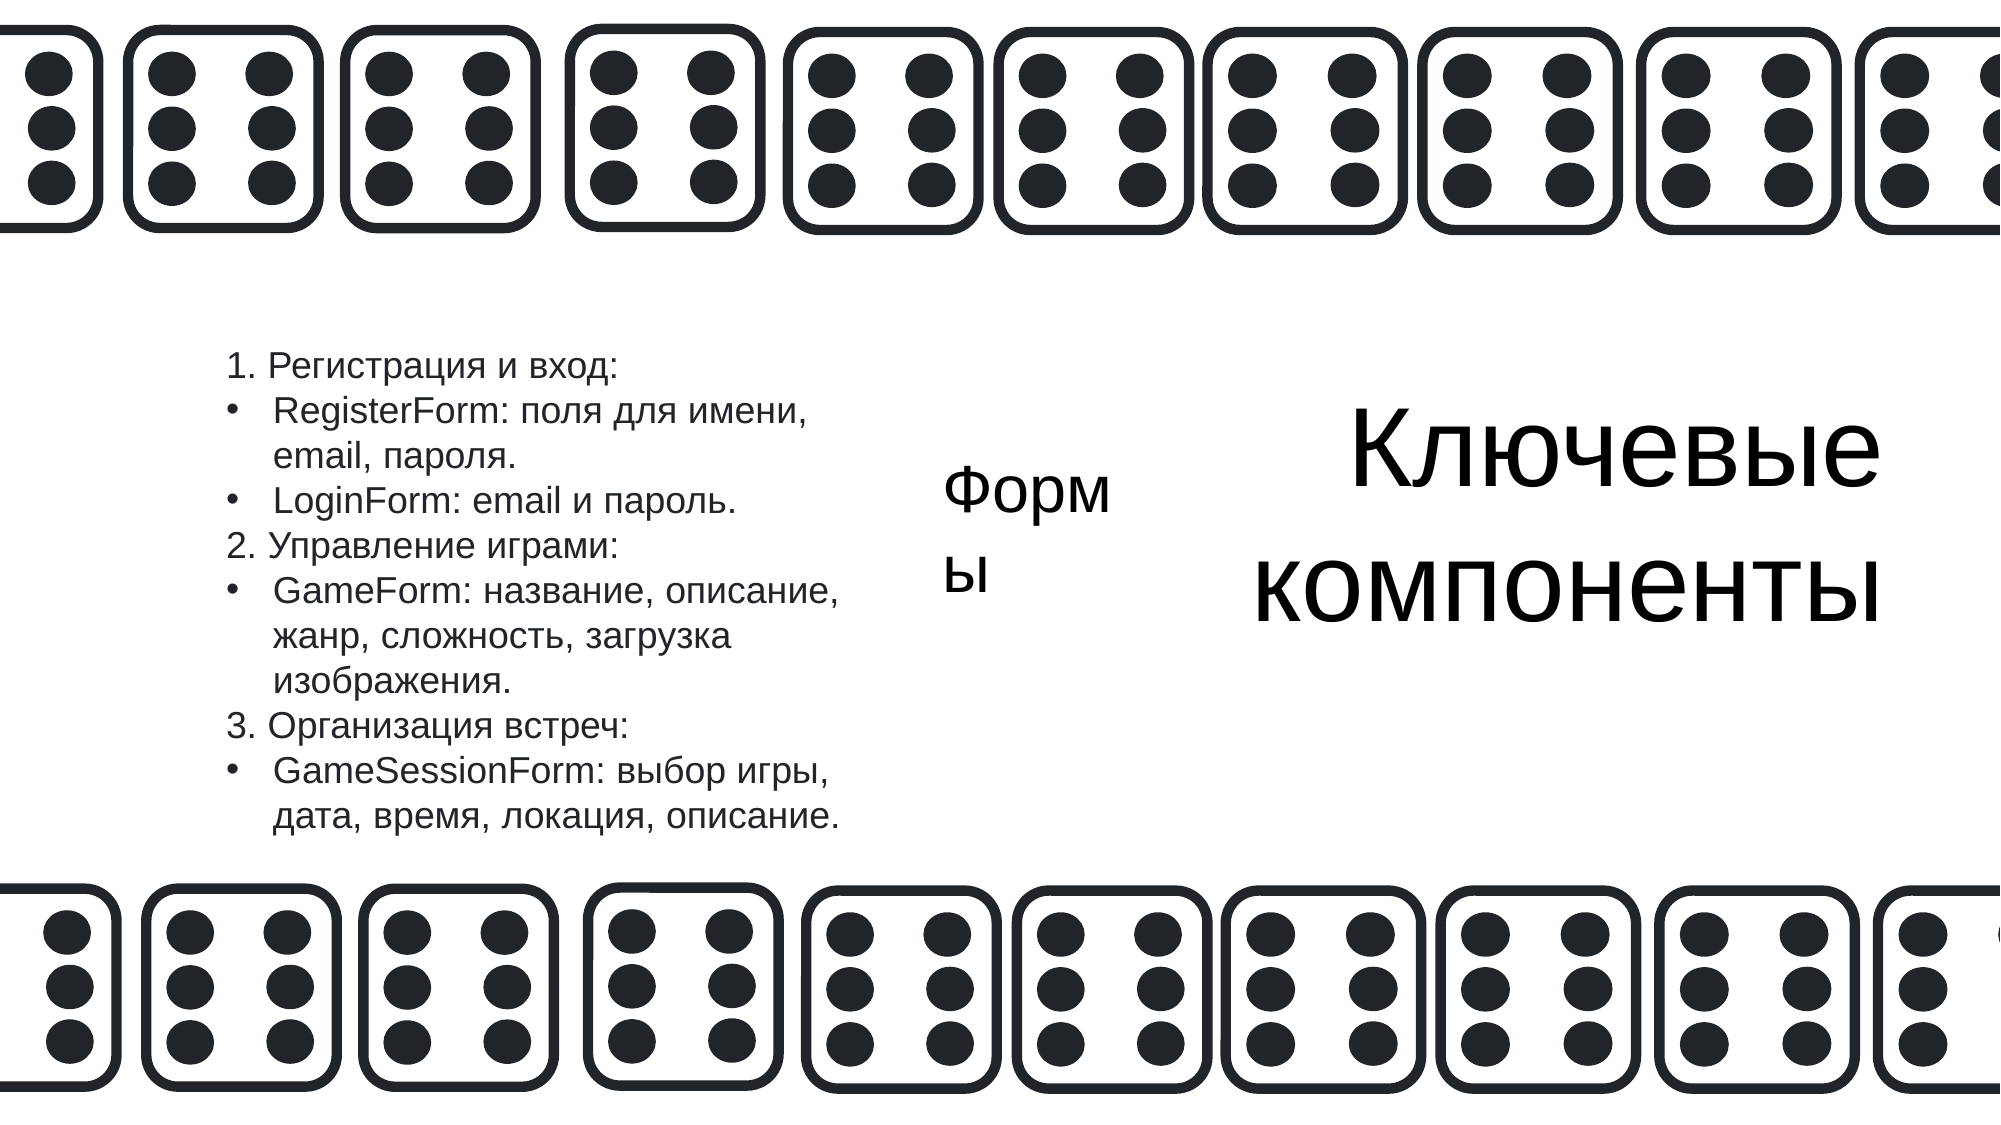

1. Регистрация и вход:
RegisterForm: поля для имени, email, пароля.
LoginForm: email и пароль.
2. Управление играми:
GameForm: название, описание, жанр, сложность, загрузка изображения.
3. Организация встреч:
GameSessionForm: выбор игры, дата, время, локация, описание.
Ключевые компоненты
Формы